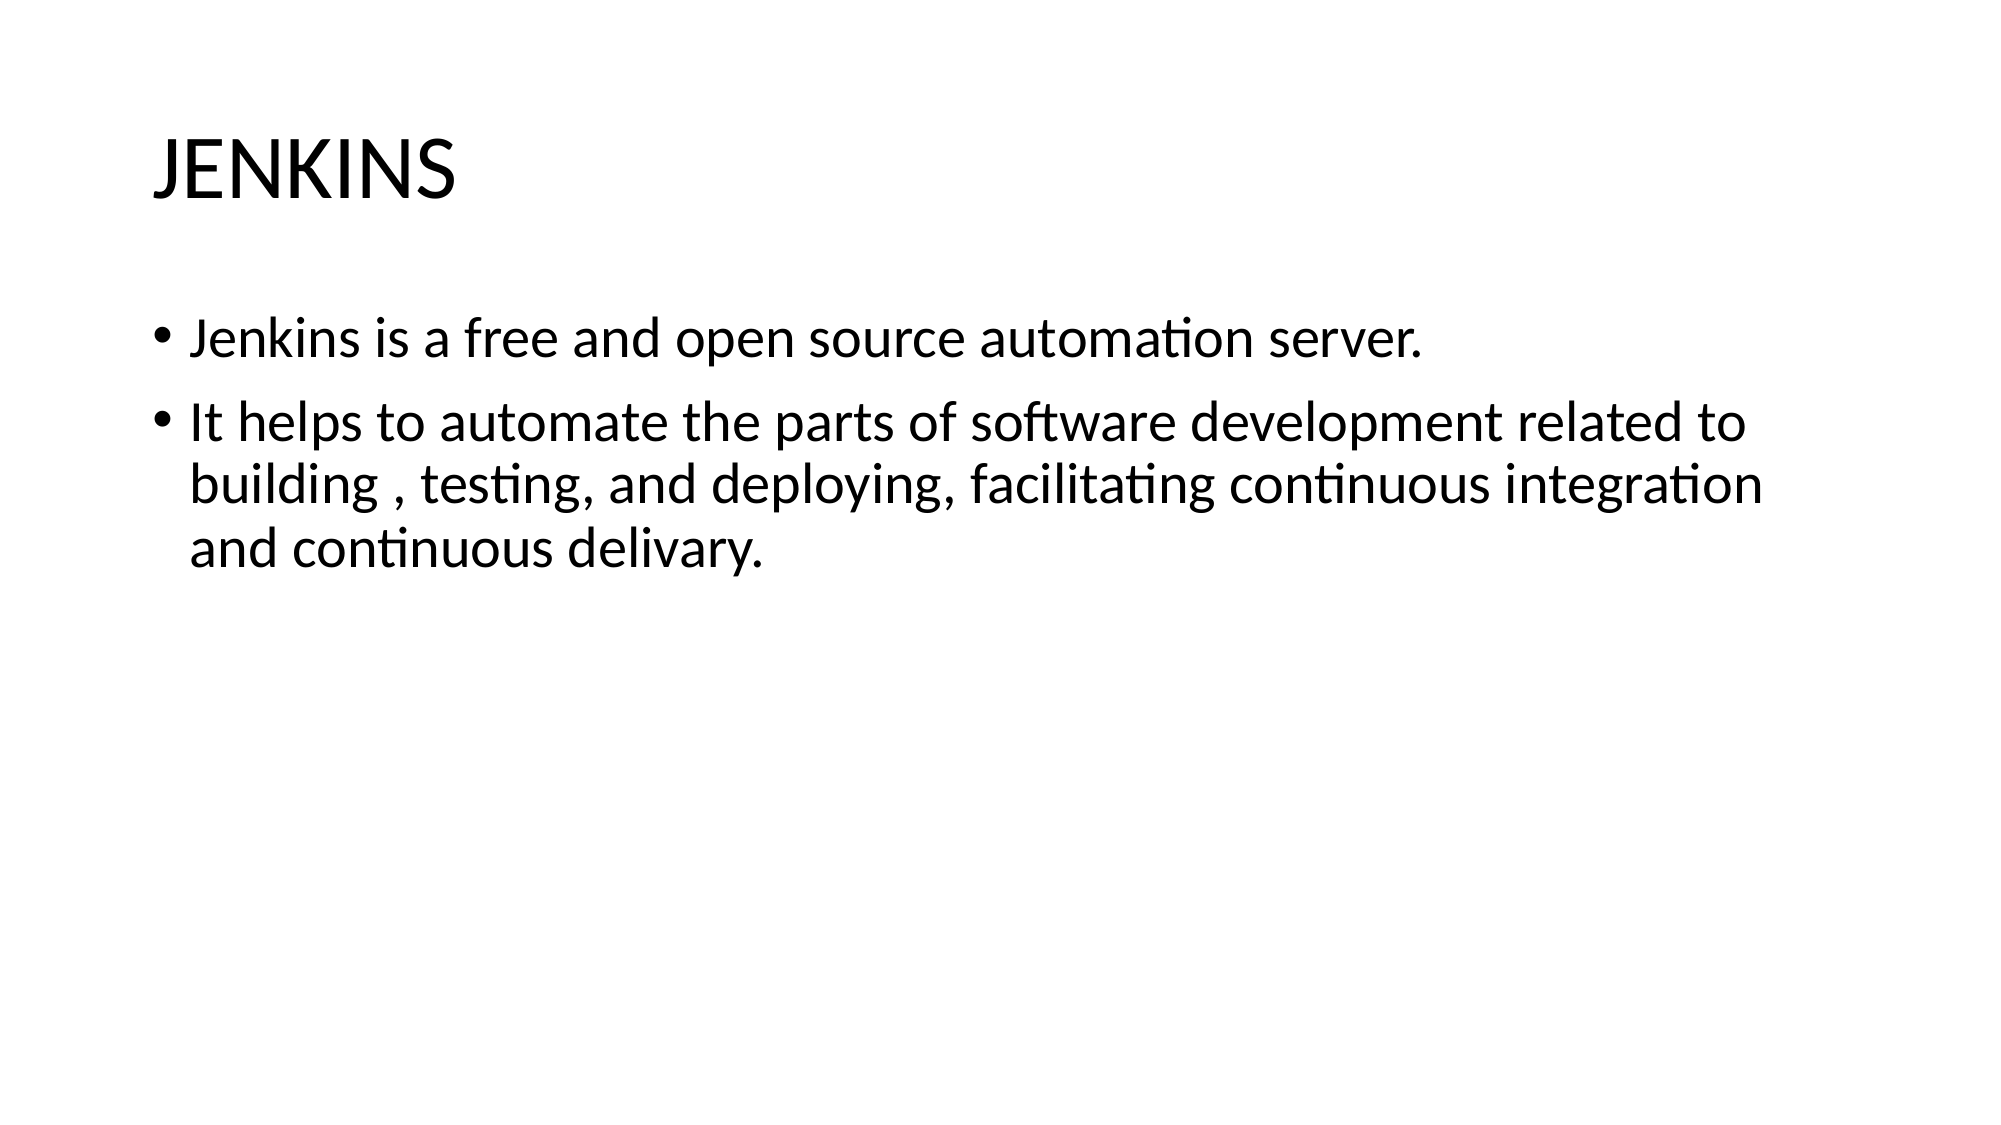

# JENKINS
Jenkins is a free and open source automation server.
It helps to automate the parts of software development related to building , testing, and deploying, facilitating continuous integration and continuous delivary.